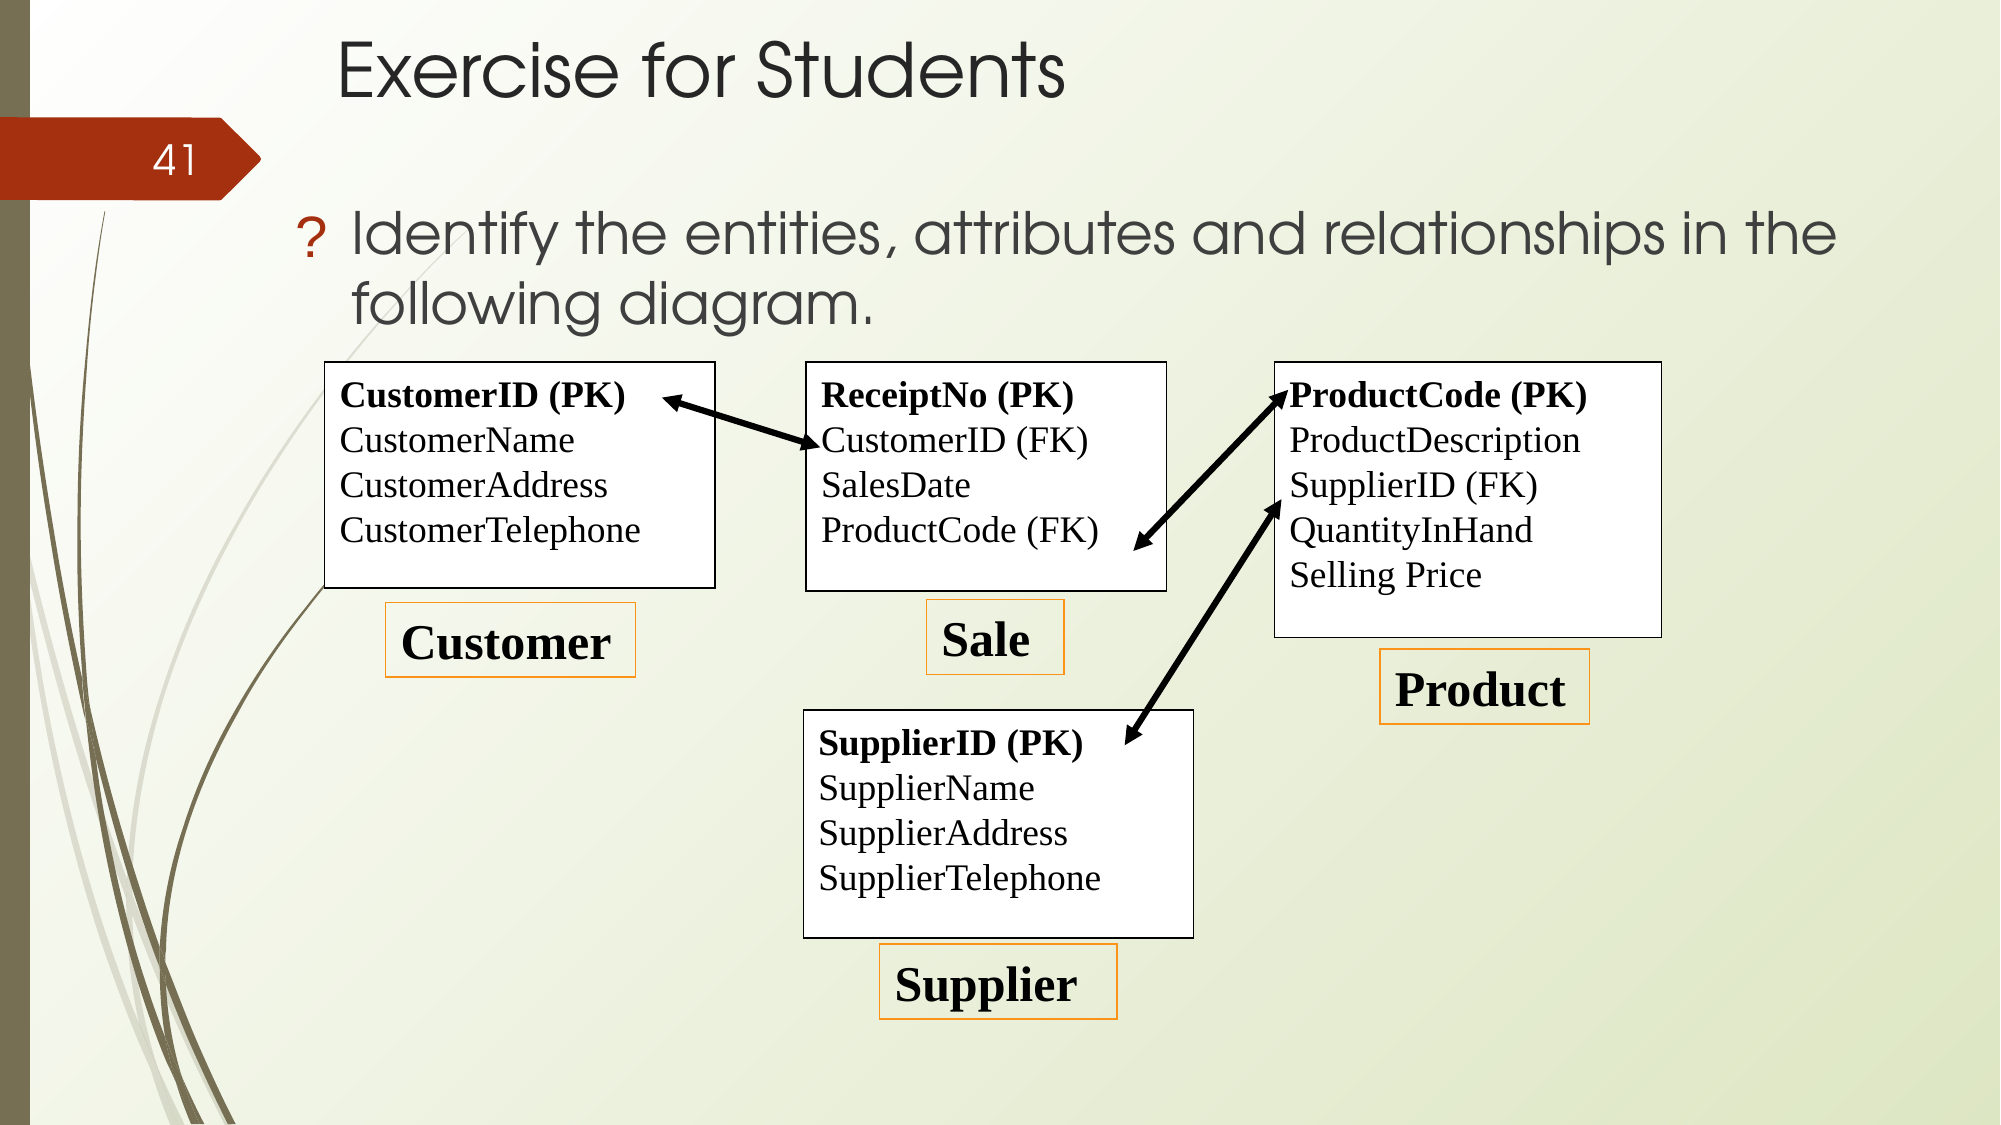

Exercise for Students
41
Identify the entities, attributes and relationships in the following diagram.
CustomerID (PK)
CustomerName
CustomerAddress
CustomerTelephone
Customer
ProductCode (PK)
ProductDescription
SupplierID (FK)
QuantityInHand
Selling Price
Product
ReceiptNo (PK)
CustomerID (FK)
SalesDate
ProductCode (FK)
Sale
SupplierID (PK)
SupplierName
SupplierAddress
SupplierTelephone
Supplier